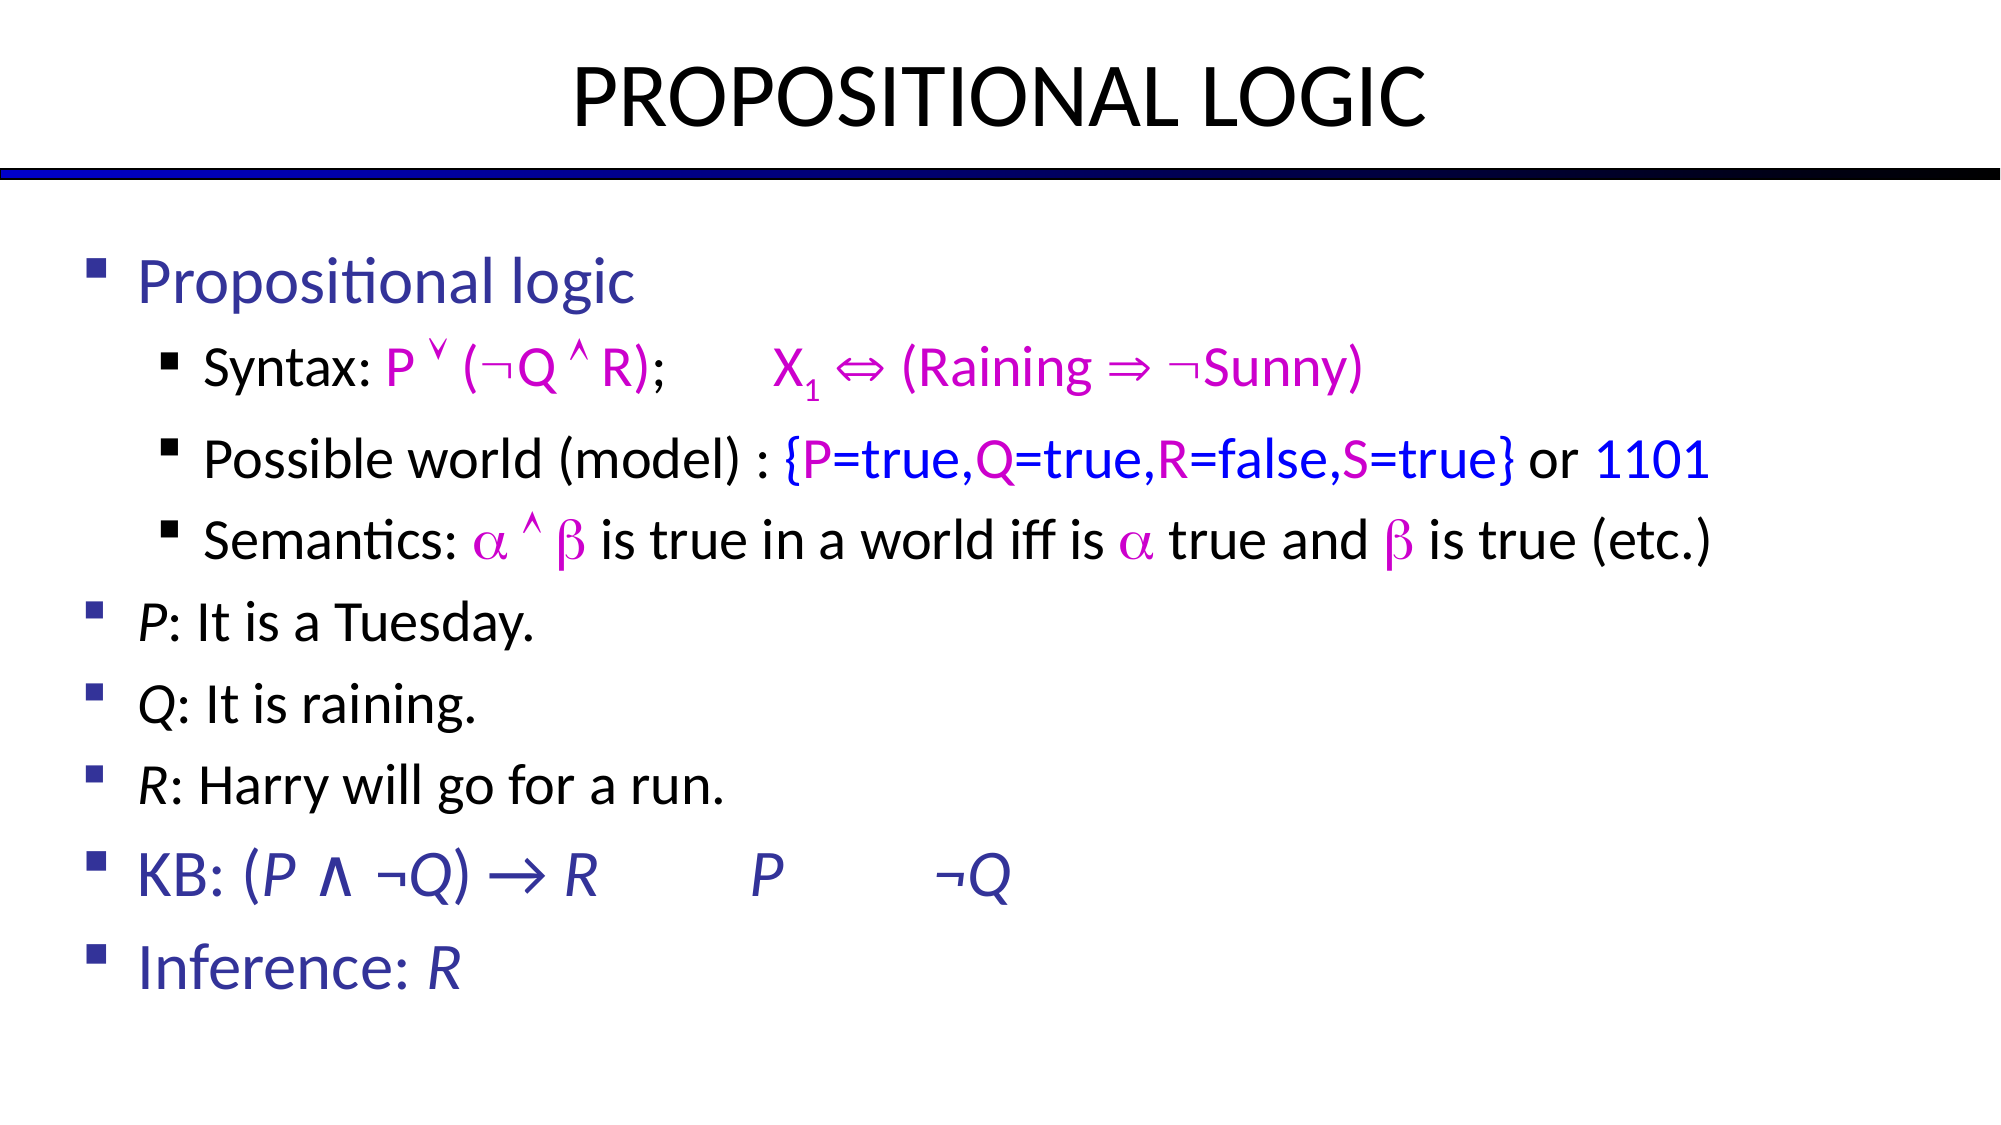

# PROPOSITIONAL LOGIC
Propositional logic
Syntax: P ∨ (¬Q ∧ R);        X1 ⇔ (Raining ⇒ ¬Sunny)
Possible world (model) : {P=true,Q=true,R=false,S=true} or 1101
Semantics: α ∧ β is true in a world iff is α true and β is true (etc.)
P: It is a Tuesday.
Q: It is raining.
R: Harry will go for a run.
KB: (P ∧ ¬Q) → R          P          ¬Q
Inference: R